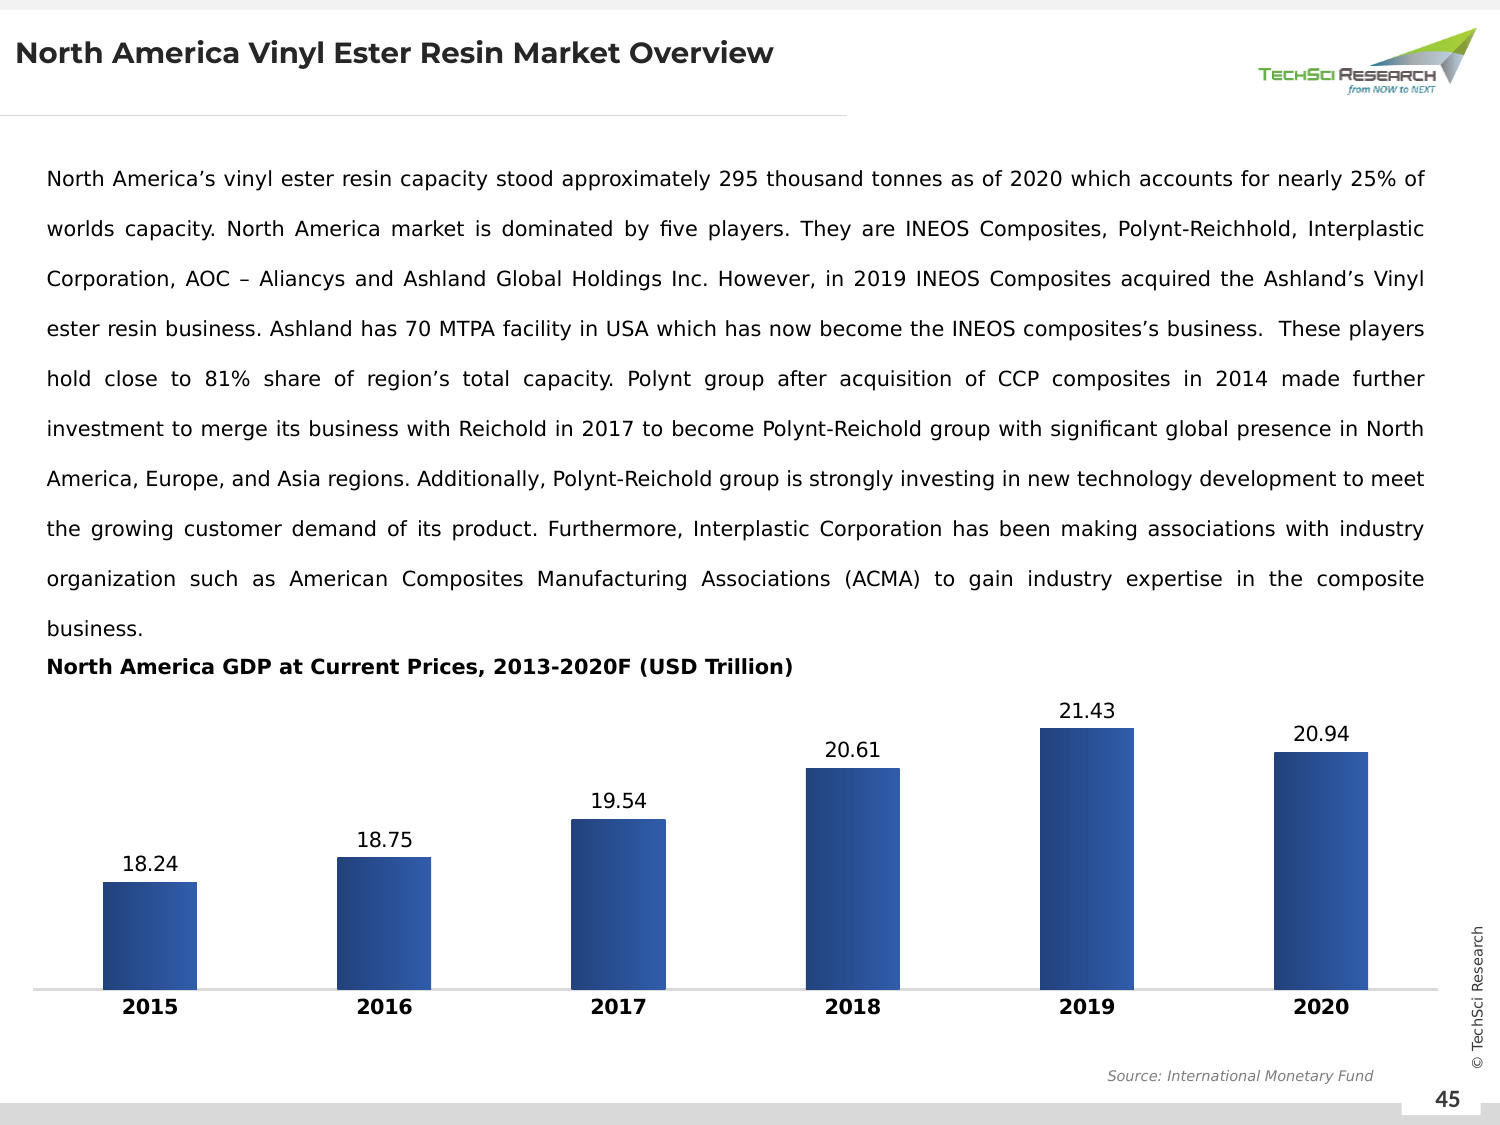

North America Vinyl Ester Resin Market Overview
North America’s vinyl ester resin capacity stood approximately 295 thousand tonnes as of 2020 which accounts for nearly 25% of worlds capacity. North America market is dominated by five players. They are INEOS Composites, Polynt-Reichhold, Interplastic Corporation, AOC – Aliancys and Ashland Global Holdings Inc. However, in 2019 INEOS Composites acquired the Ashland’s Vinyl ester resin business. Ashland has 70 MTPA facility in USA which has now become the INEOS composites’s business.  These players hold close to 81% share of region’s total capacity. Polynt group after acquisition of CCP composites in 2014 made further investment to merge its business with Reichold in 2017 to become Polynt-Reichold group with significant global presence in North America, Europe, and Asia regions. Additionally, Polynt-Reichold group is strongly investing in new technology development to meet the growing customer demand of its product. Furthermore, Interplastic Corporation has been making associations with industry organization such as American Composites Manufacturing Associations (ACMA) to gain industry expertise in the composite business.
North America GDP at Current Prices, 2013-2020F (USD Trillion)

### Chart

| Category | Column1 |
|---|---|
| 2015 | 18.238 |
| 2016 | 18.745 |
| 2017 | 19.54 |
| 2018 | 20.612 |
| 2019 | 21.433 |
| 2020 | 20.937 |
Source: International Monetary Fund